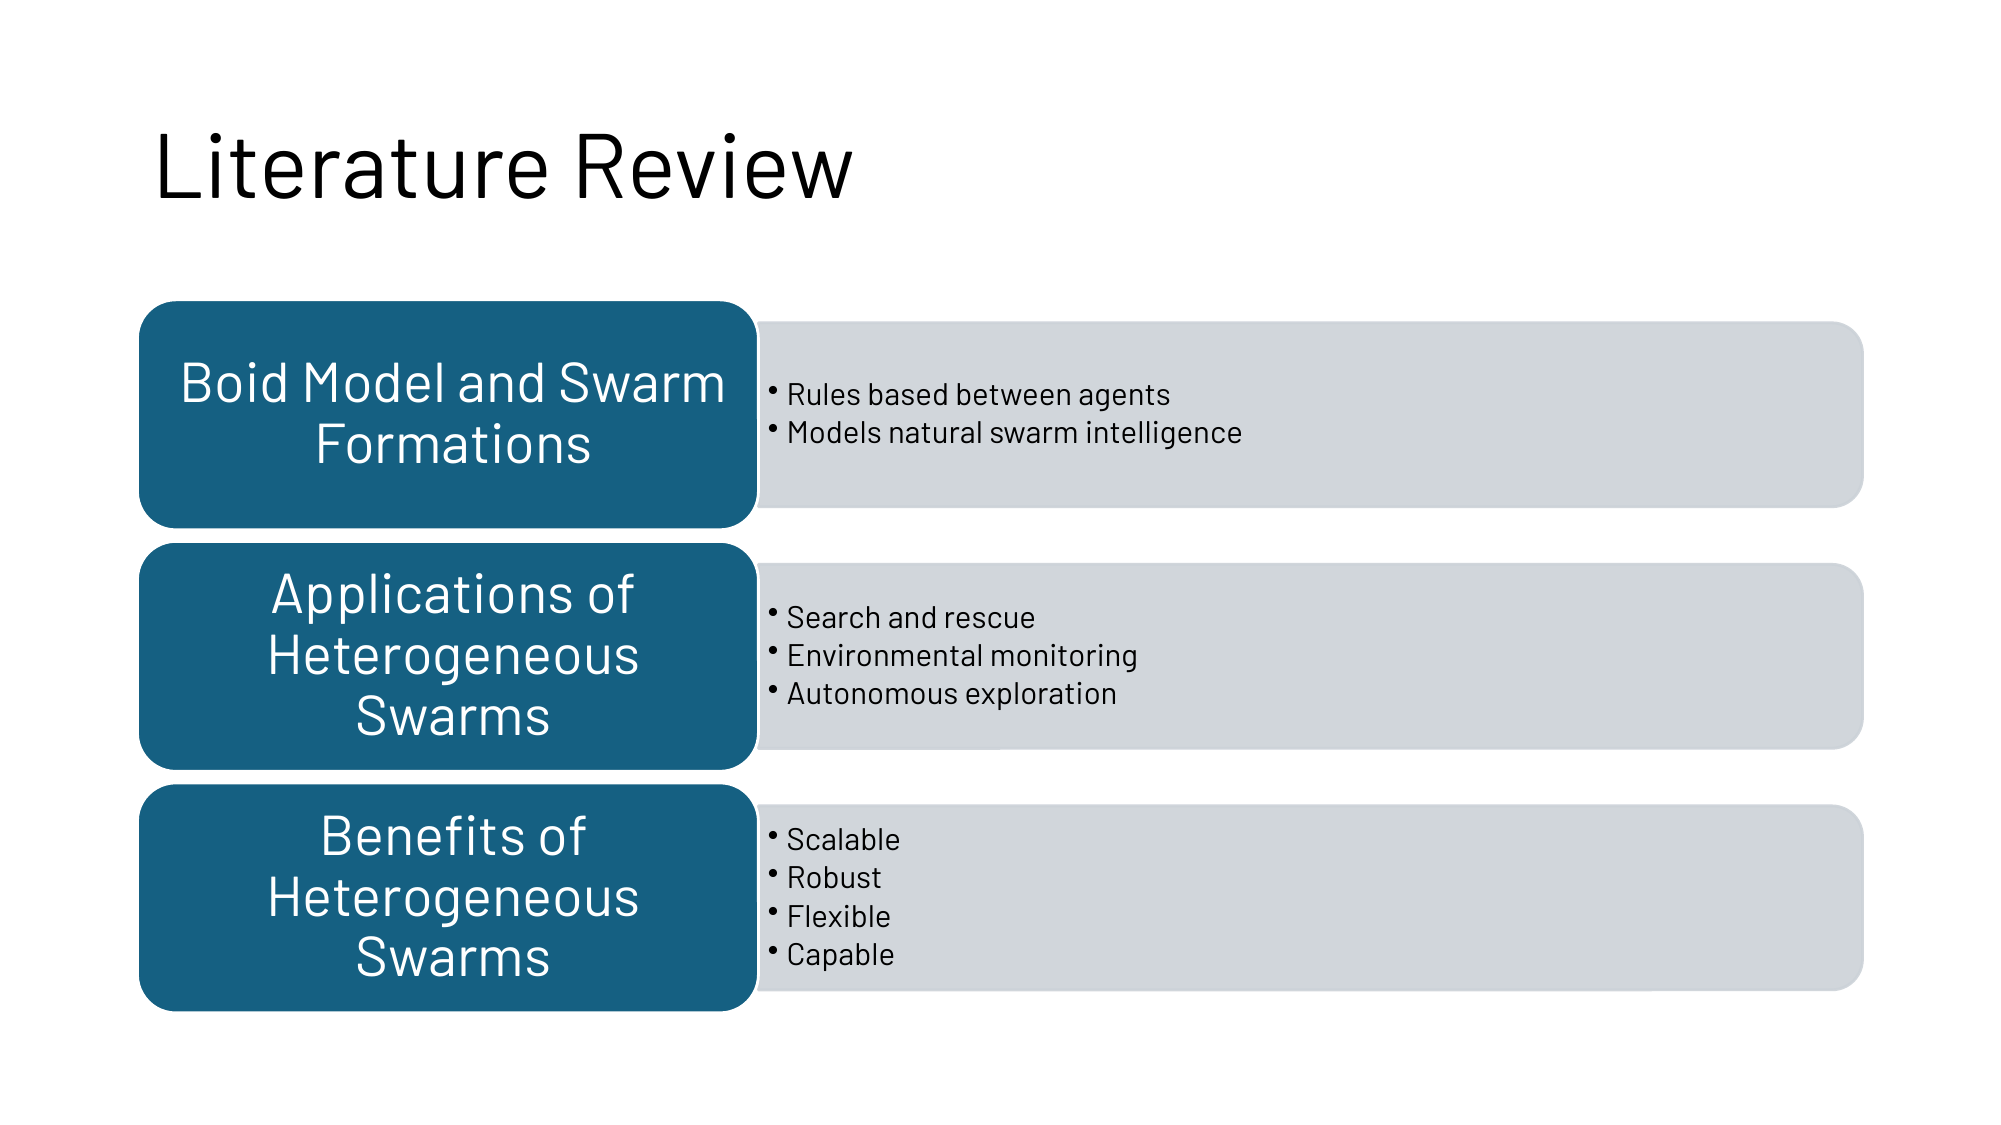

# Literature Review
Rules based between agents
Models natural swarm intelligence
Boid Model and Swarm Formations
Search and rescue
Environmental monitoring
Autonomous exploration
Applications of Heterogeneous Swarms
Scalable
Robust
Flexible
Capable
Benefits of Heterogeneous Swarms